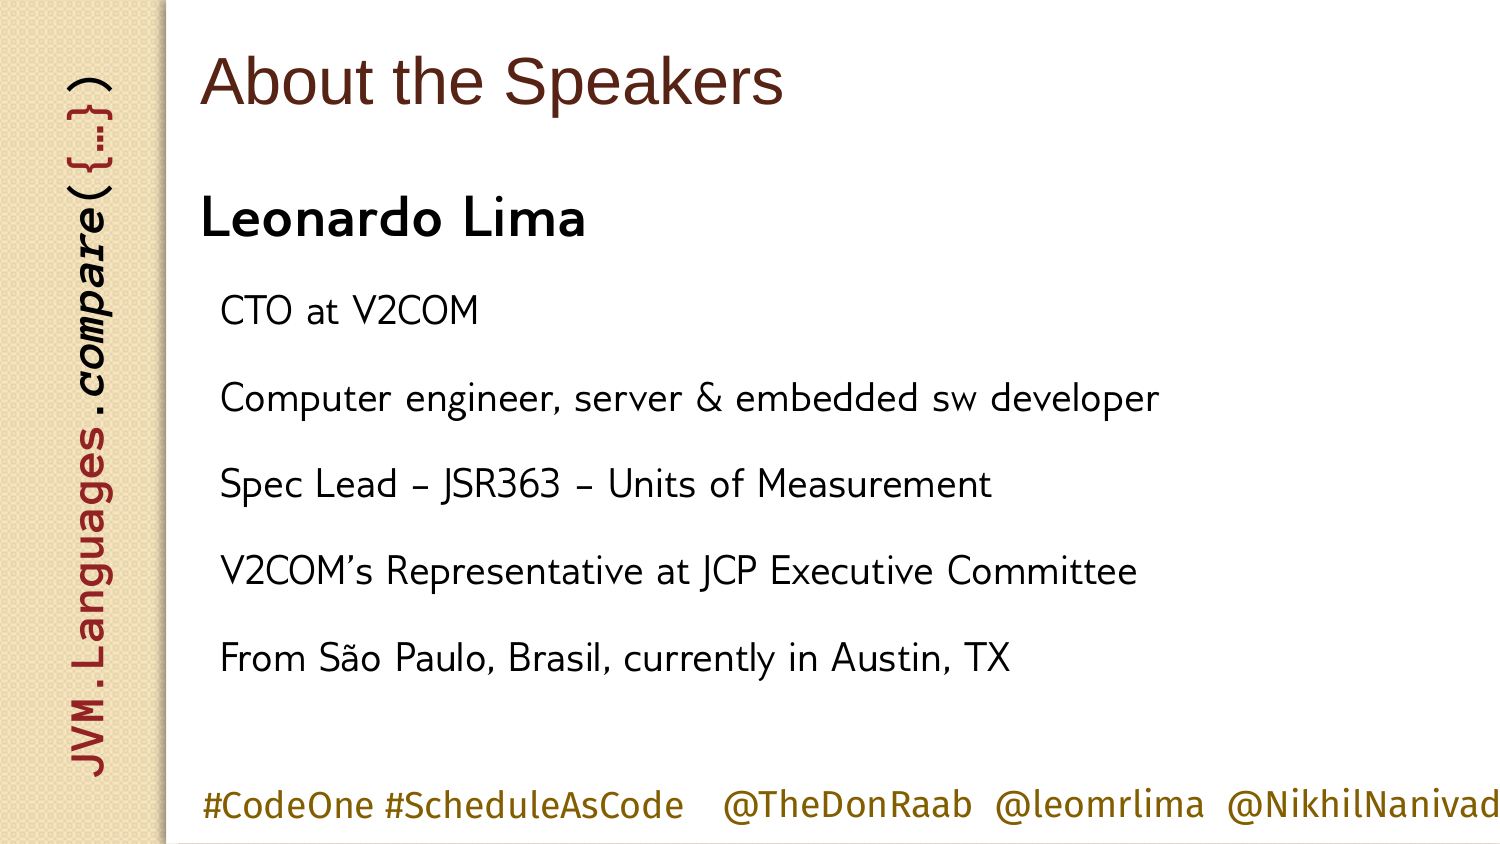

# About the Speakers
Leonardo Lima
CTO at V2COM
Computer engineer, server & embedded sw developer
Spec Lead – JSR363 – Units of Measurement
V2COM’s Representative at JCP Executive Committee
From São Paulo, Brasil, currently in Austin, TX